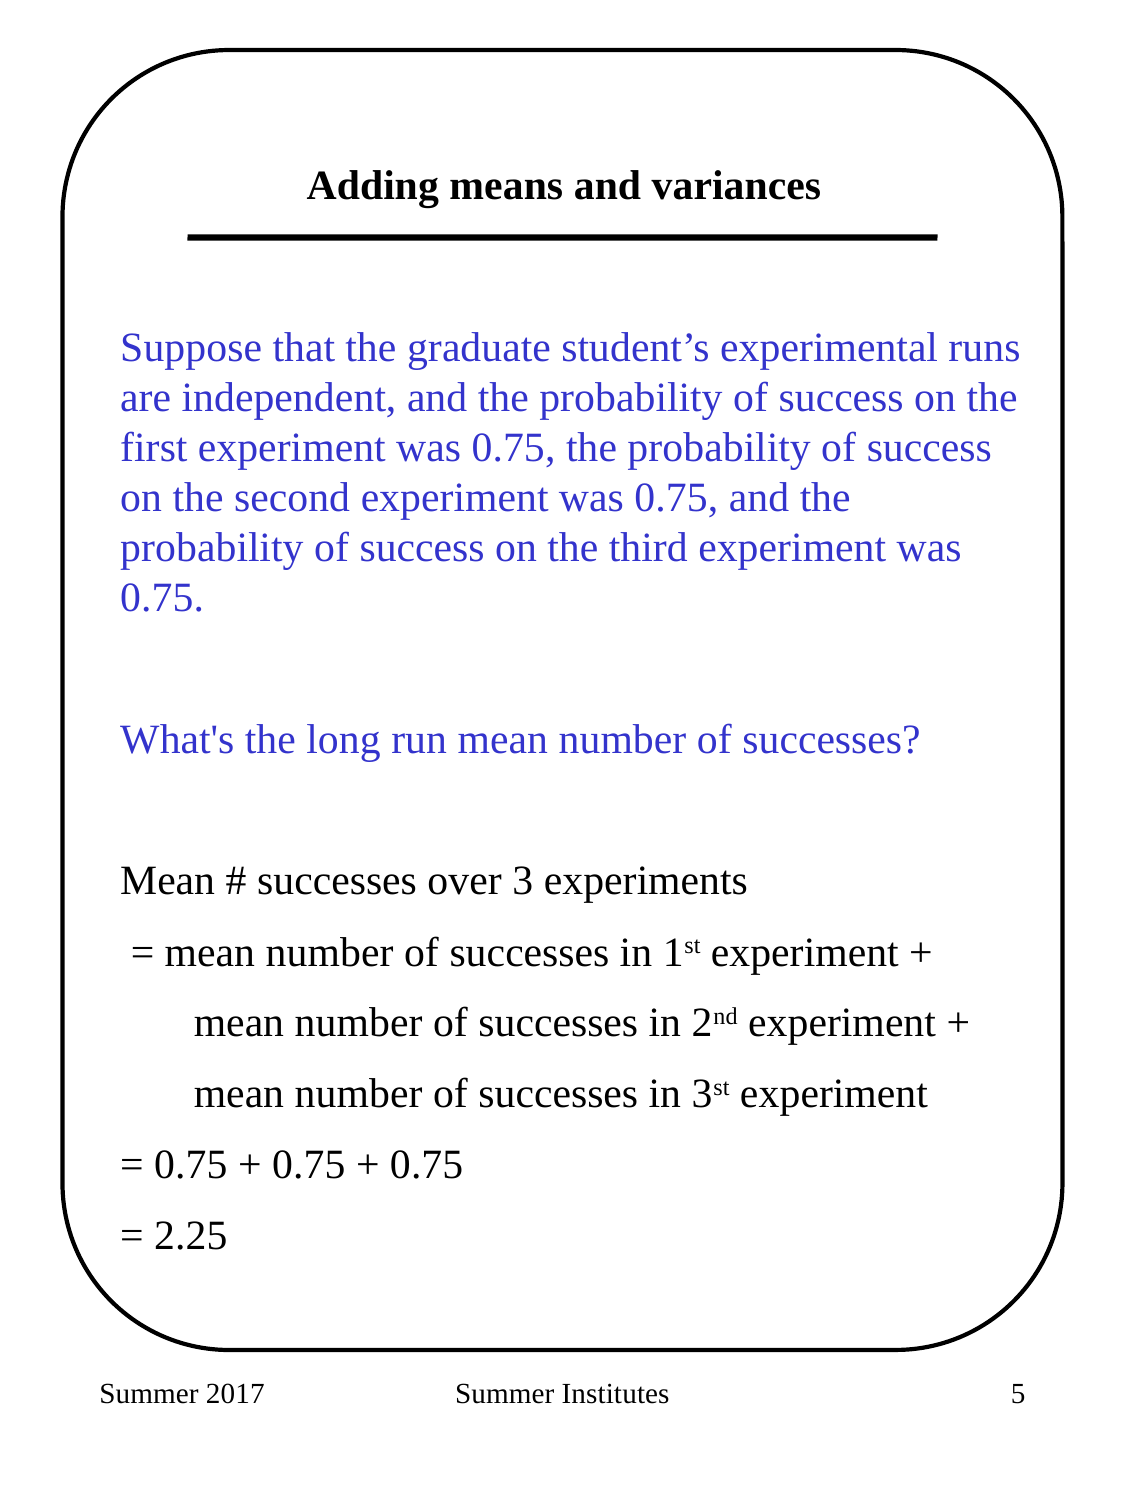

Adding means and variances

Suppose that the graduate student’s experimental runs are independent, and the probability of success on the first experiment was 0.75, the probability of success on the second experiment was 0.75, and the probability of success on the third experiment was 0.75.

What's the long run mean number of successes?

Mean # successes over 3 experiments
 = mean number of successes in 1st experiment +
       mean number of successes in 2nd experiment +
       mean number of successes in 3st experiment
= 0.75 + 0.75 + 0.75
= 2.25

Summer 2017
Summer Institutes
5